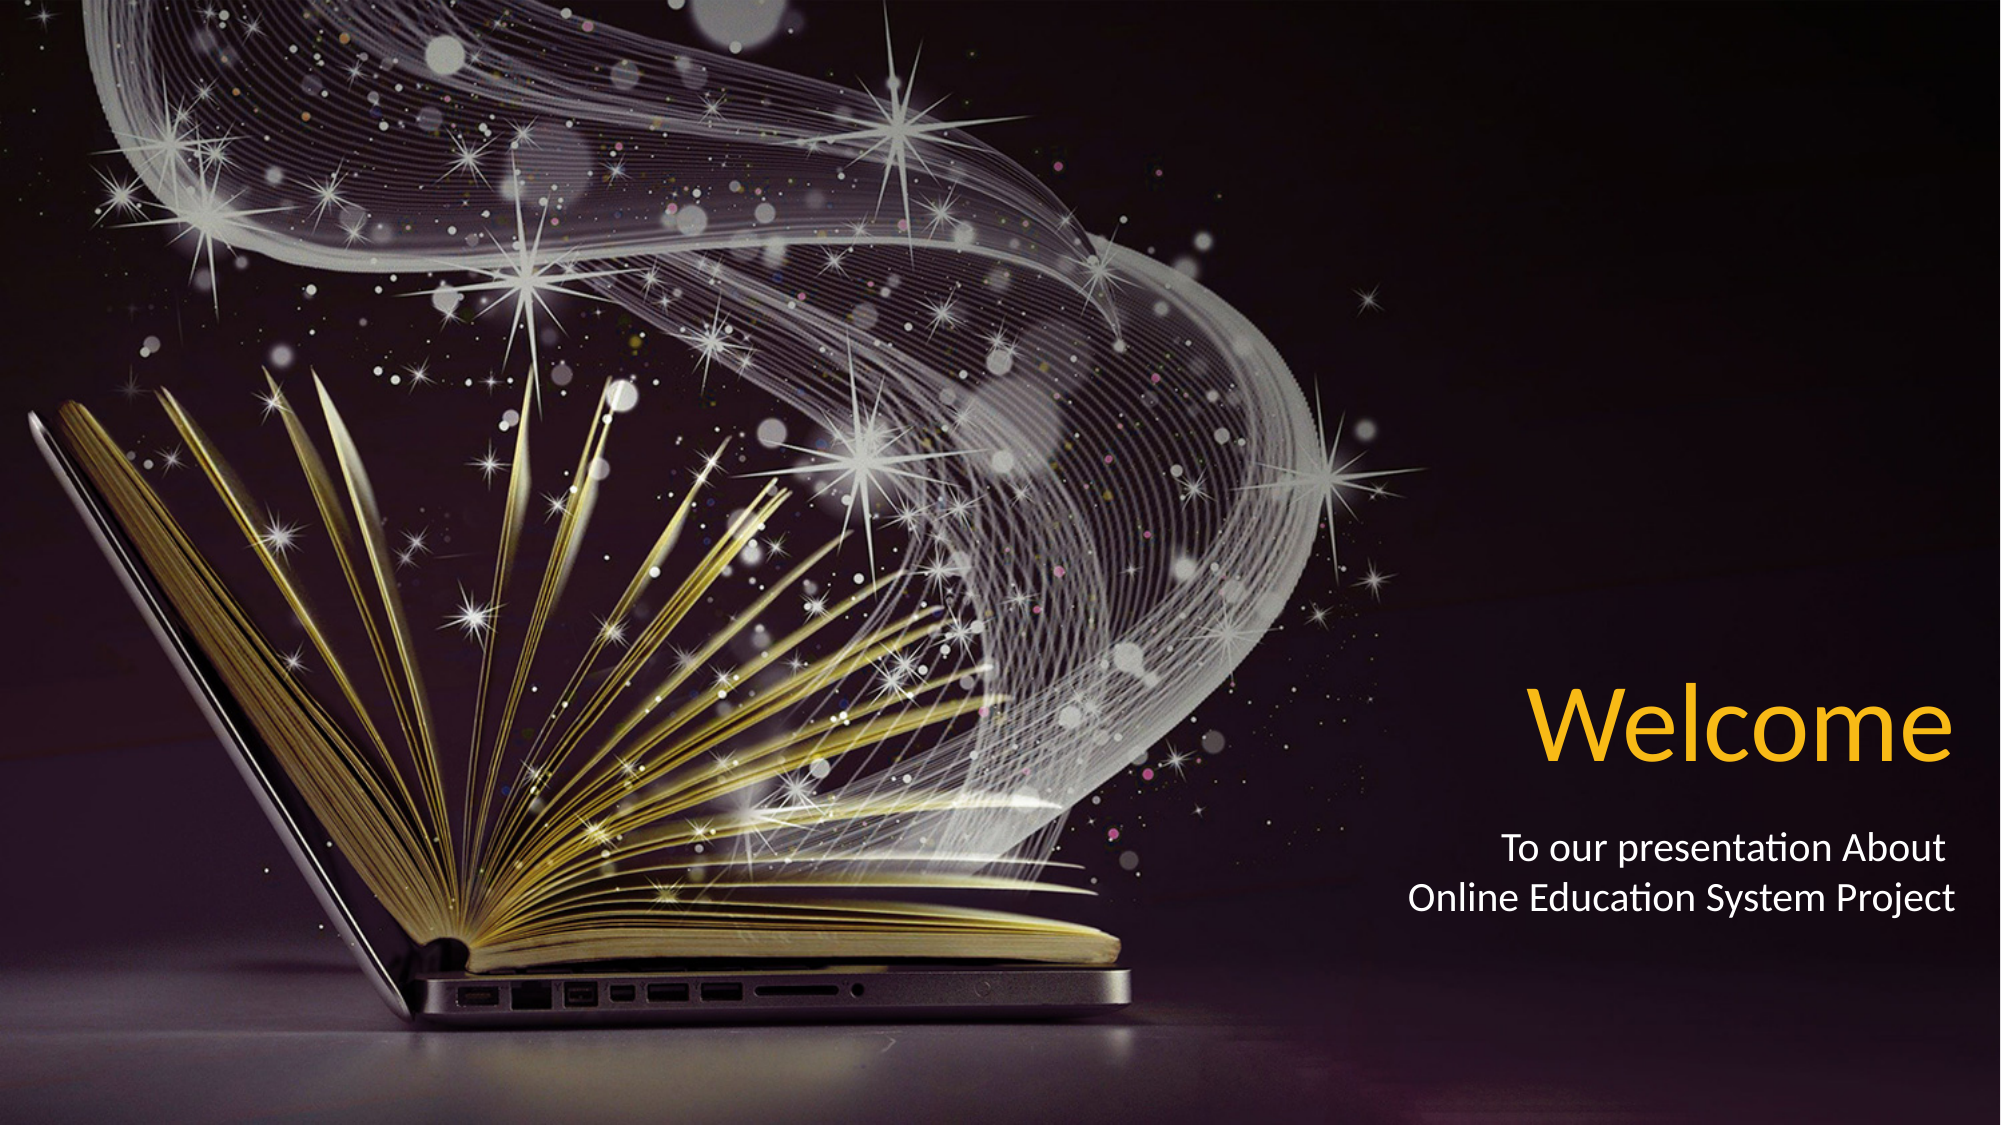

Welcome
To our presentation About
Online Education System Project